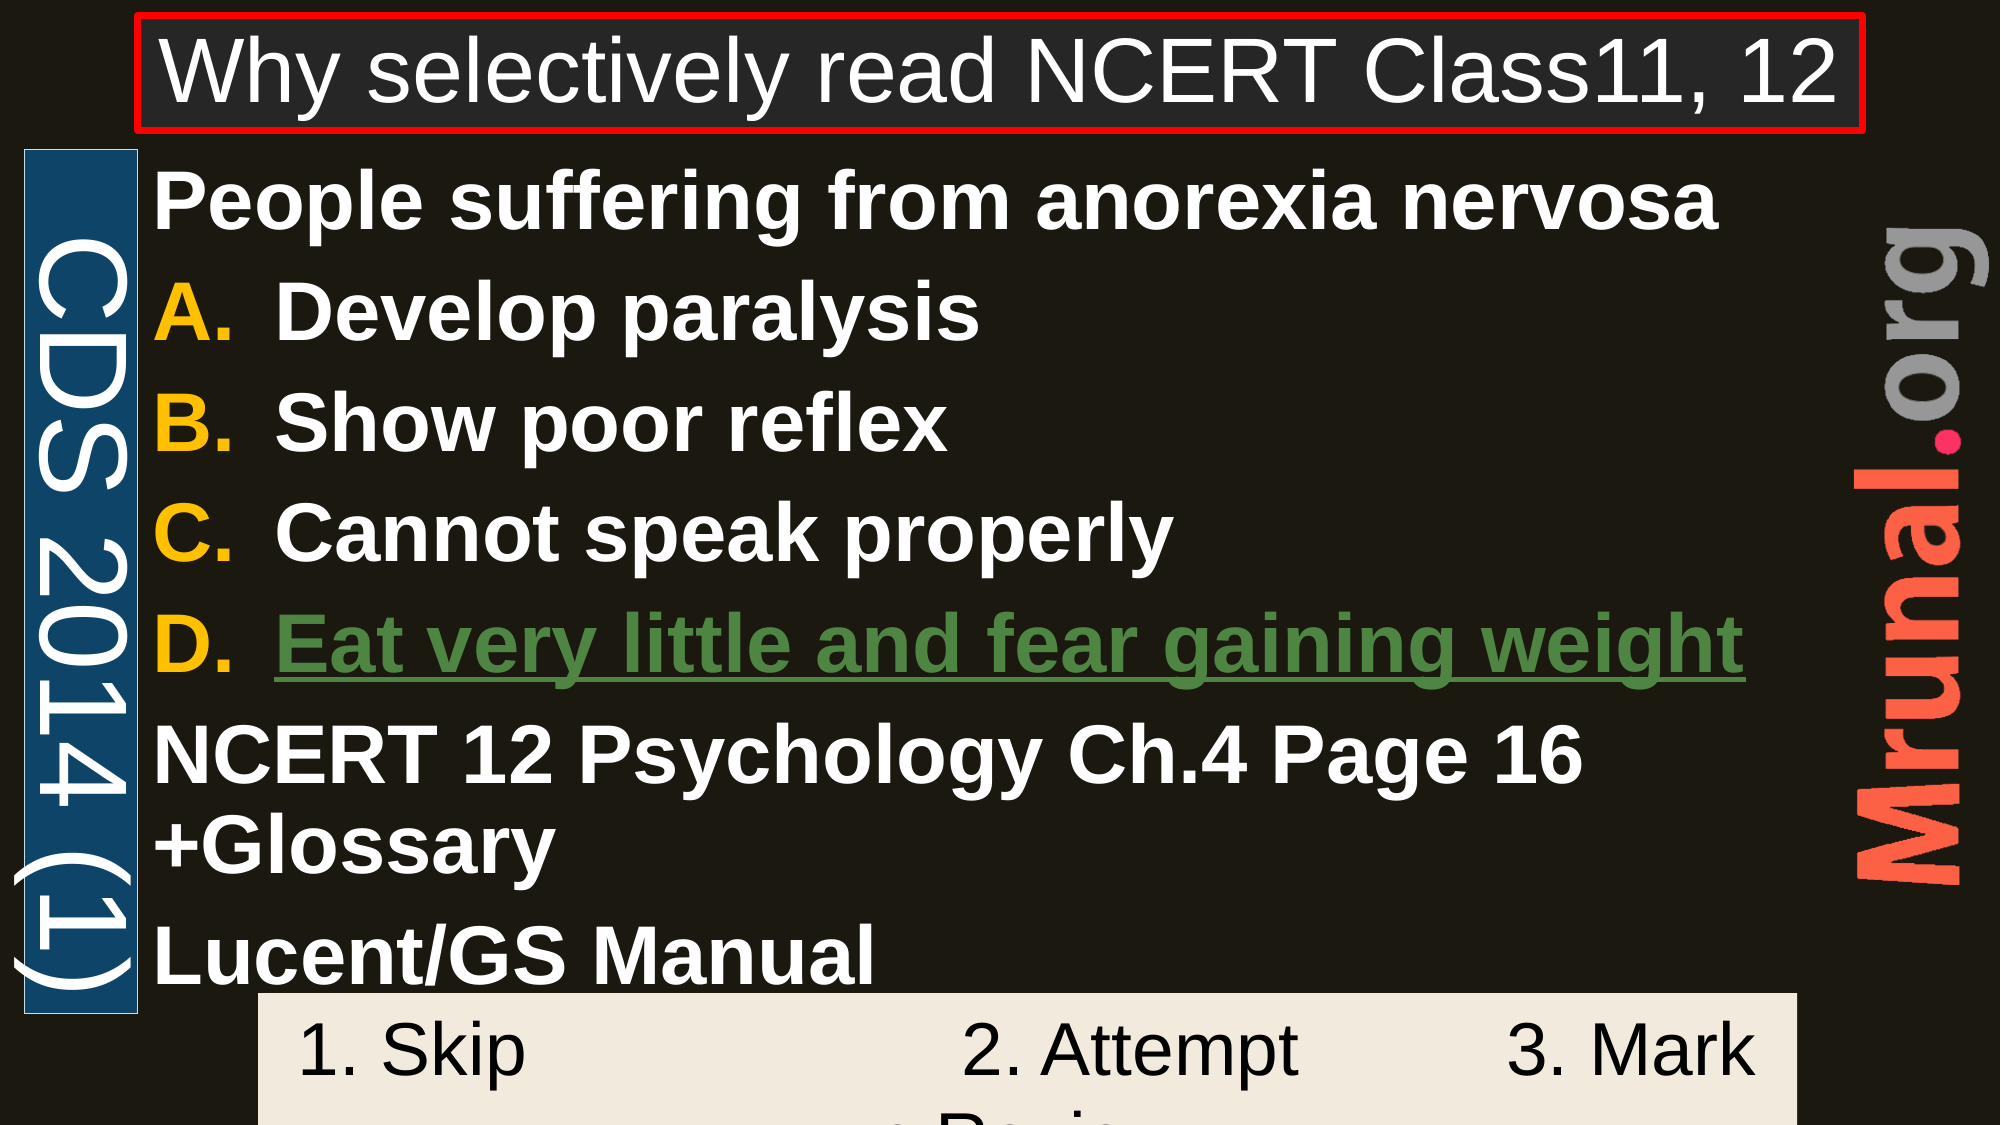

# Why selectively read NCERT Class11, 12
CDS 2014 (1)
People suffering from anorexia nervosa
Develop paralysis
Show poor reflex
Cannot speak properly
Eat very little and fear gaining weight
NCERT 12 Psychology Ch.4 Page 16 +Glossary
Lucent/GS Manual